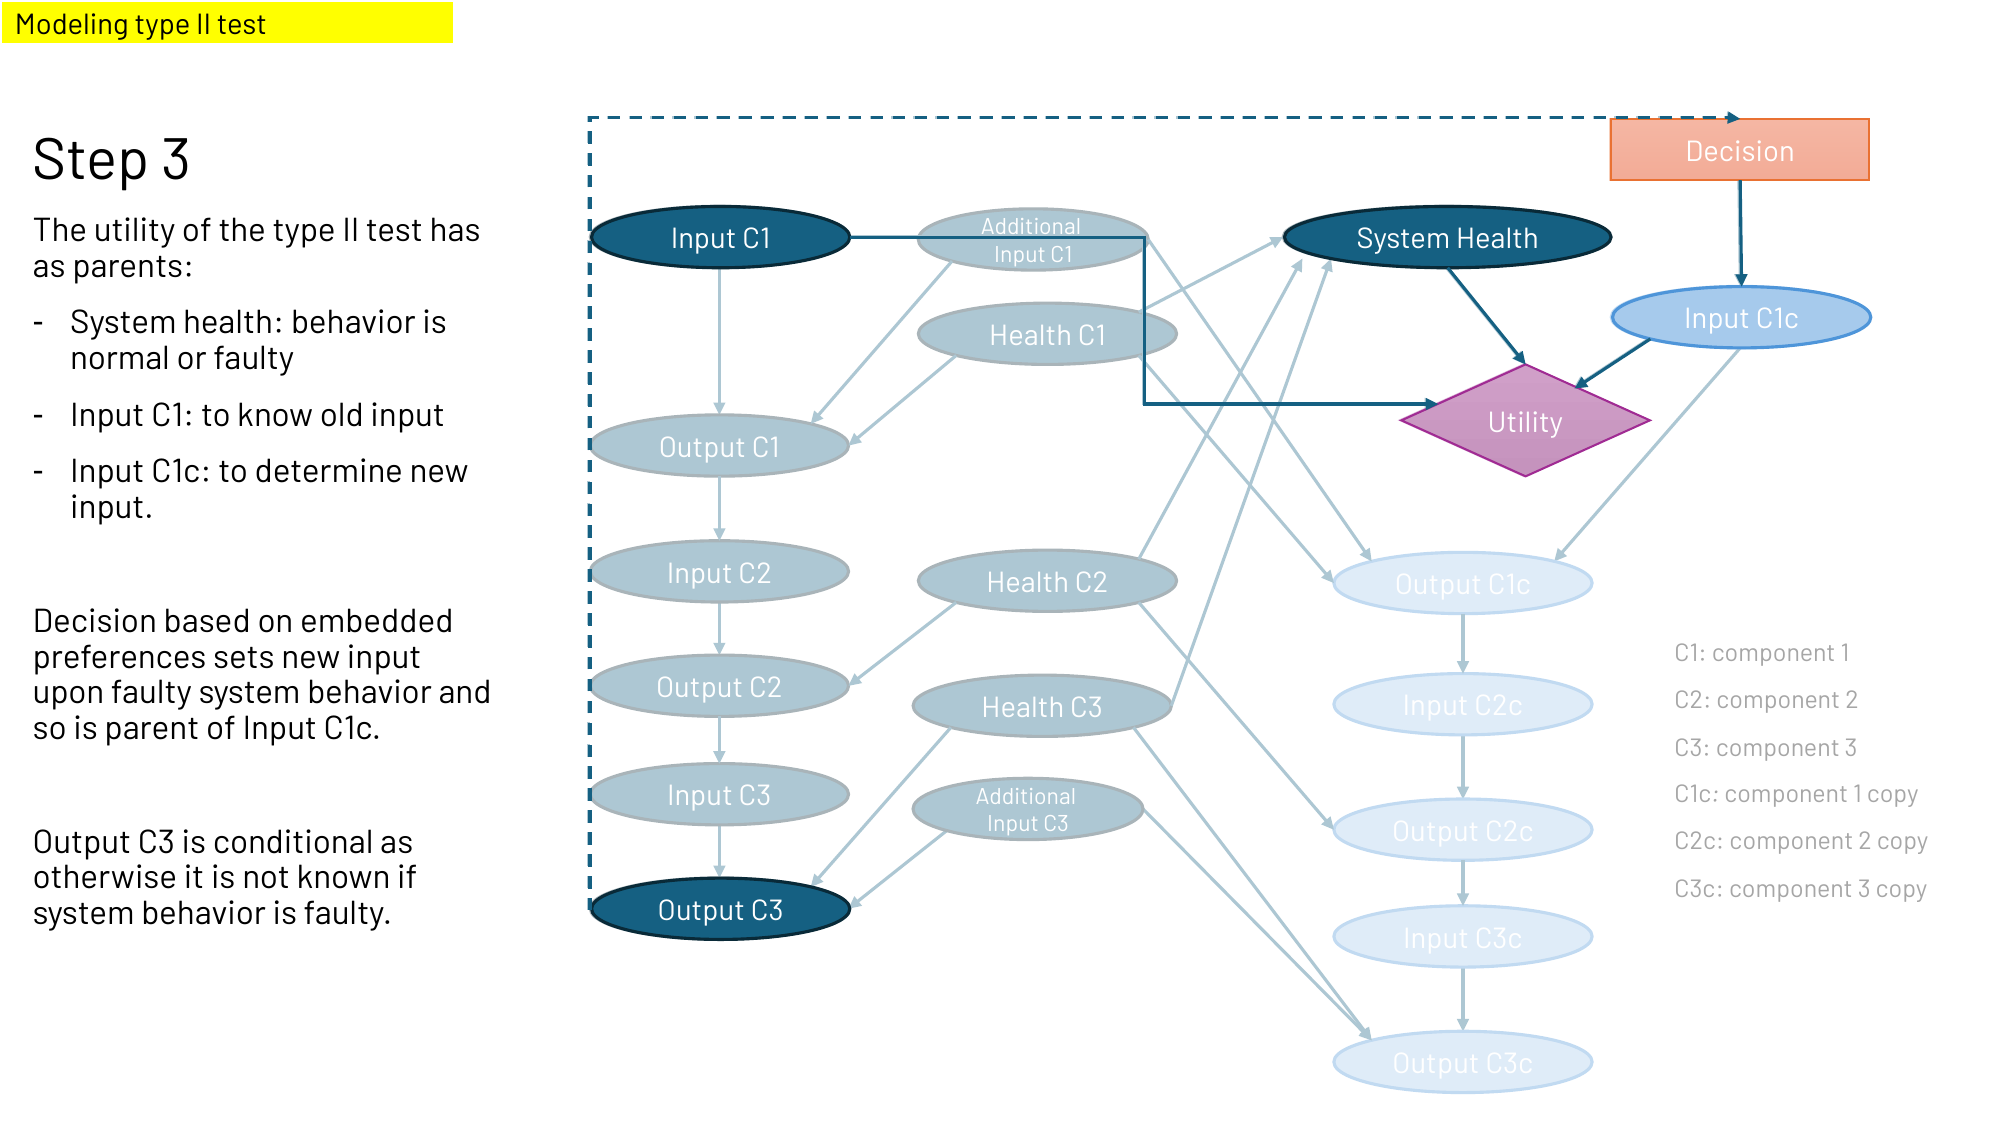

Modeling type II test

Decision
Decision
Step 3
The utility of the type II test has as parents:
System health: behavior is normal or faulty
Input C1: to know old input
Input C1c: to determine new input.

Decision based on embedded preferences sets new input upon faulty system behavior and so is parent of Input C1c.

Output C3 is conditional as otherwise it is not known if system behavior is faulty.

Input C1
System Health
Input C1
System Health
Additional
Input C1
Input C1c
Input C1c
Health C1
Utility
Utility
Output C1
Input C2
Health C2
Output C1c
C1: component 1
C2: component 2
C3: component 3
C1c: component 1 copy
C2c: component 2 copy
C3c: component 3 copy
Output C2
Input C2c
Health C3
Input C3
Additional
Input C3
Output C2c
Output C3
Output C3
Input C3c
Output C3c